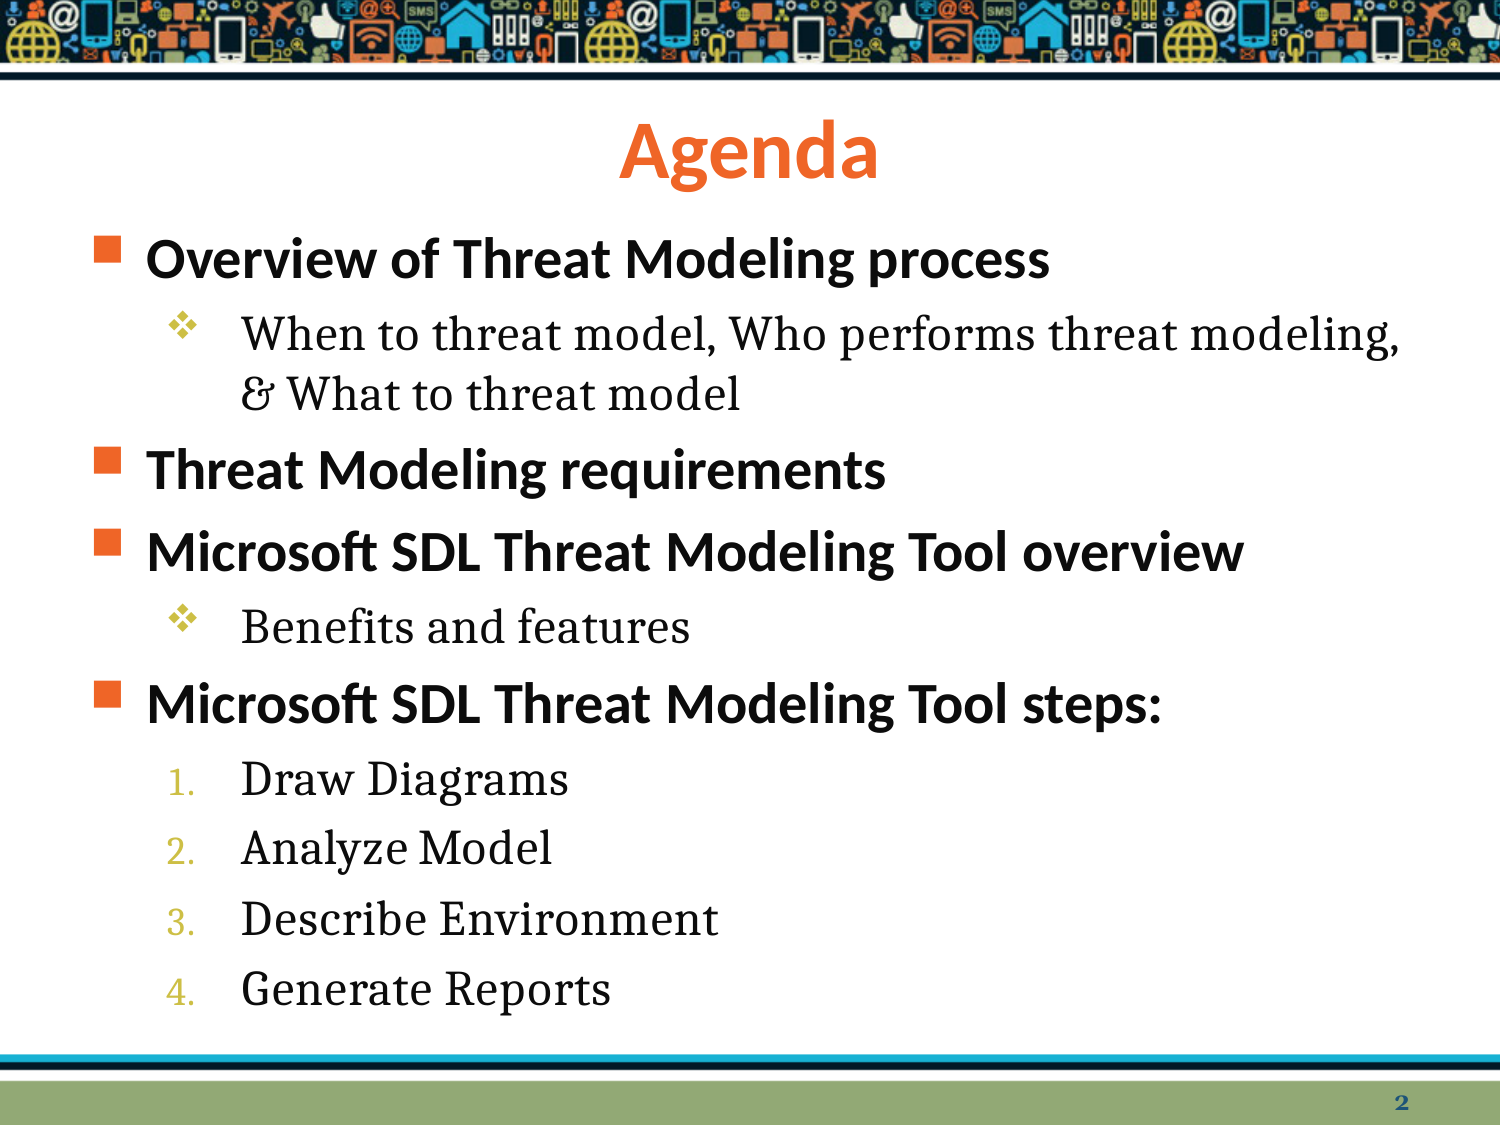

2
# Agenda
Overview of Threat Modeling process
When to threat model, Who performs threat modeling, & What to threat model
Threat Modeling requirements
Microsoft SDL Threat Modeling Tool overview
Benefits and features
Microsoft SDL Threat Modeling Tool steps:
Draw Diagrams
Analyze Model
Describe Environment
Generate Reports